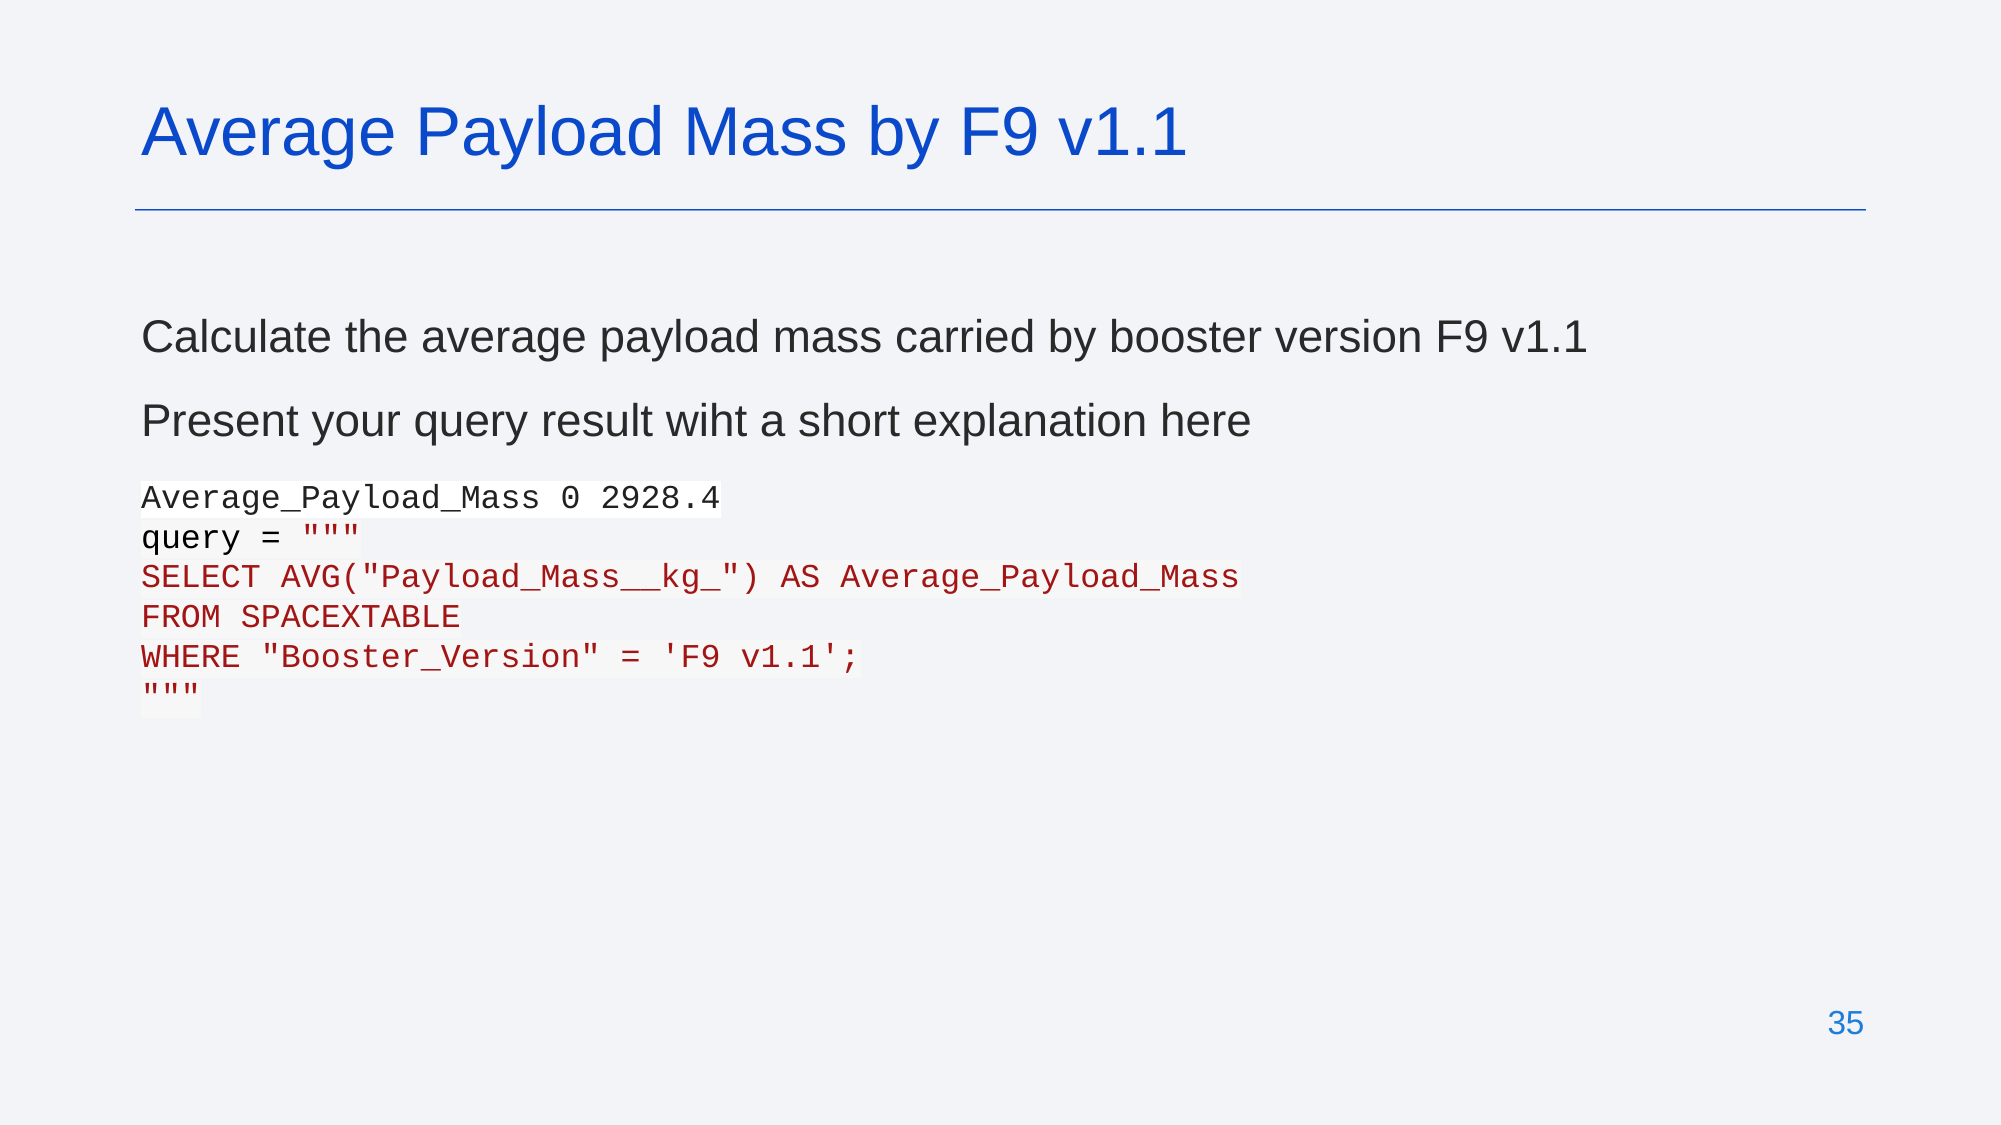

Average Payload Mass by F9 v1.1
Calculate the average payload mass carried by booster version F9 v1.1
Present your query result wiht a short explanation here
Average_Payload_Mass 0 2928.4
query = """
SELECT AVG("Payload_Mass__kg_") AS Average_Payload_Mass
FROM SPACEXTABLE
WHERE "Booster_Version" = 'F9 v1.1';
"""

35